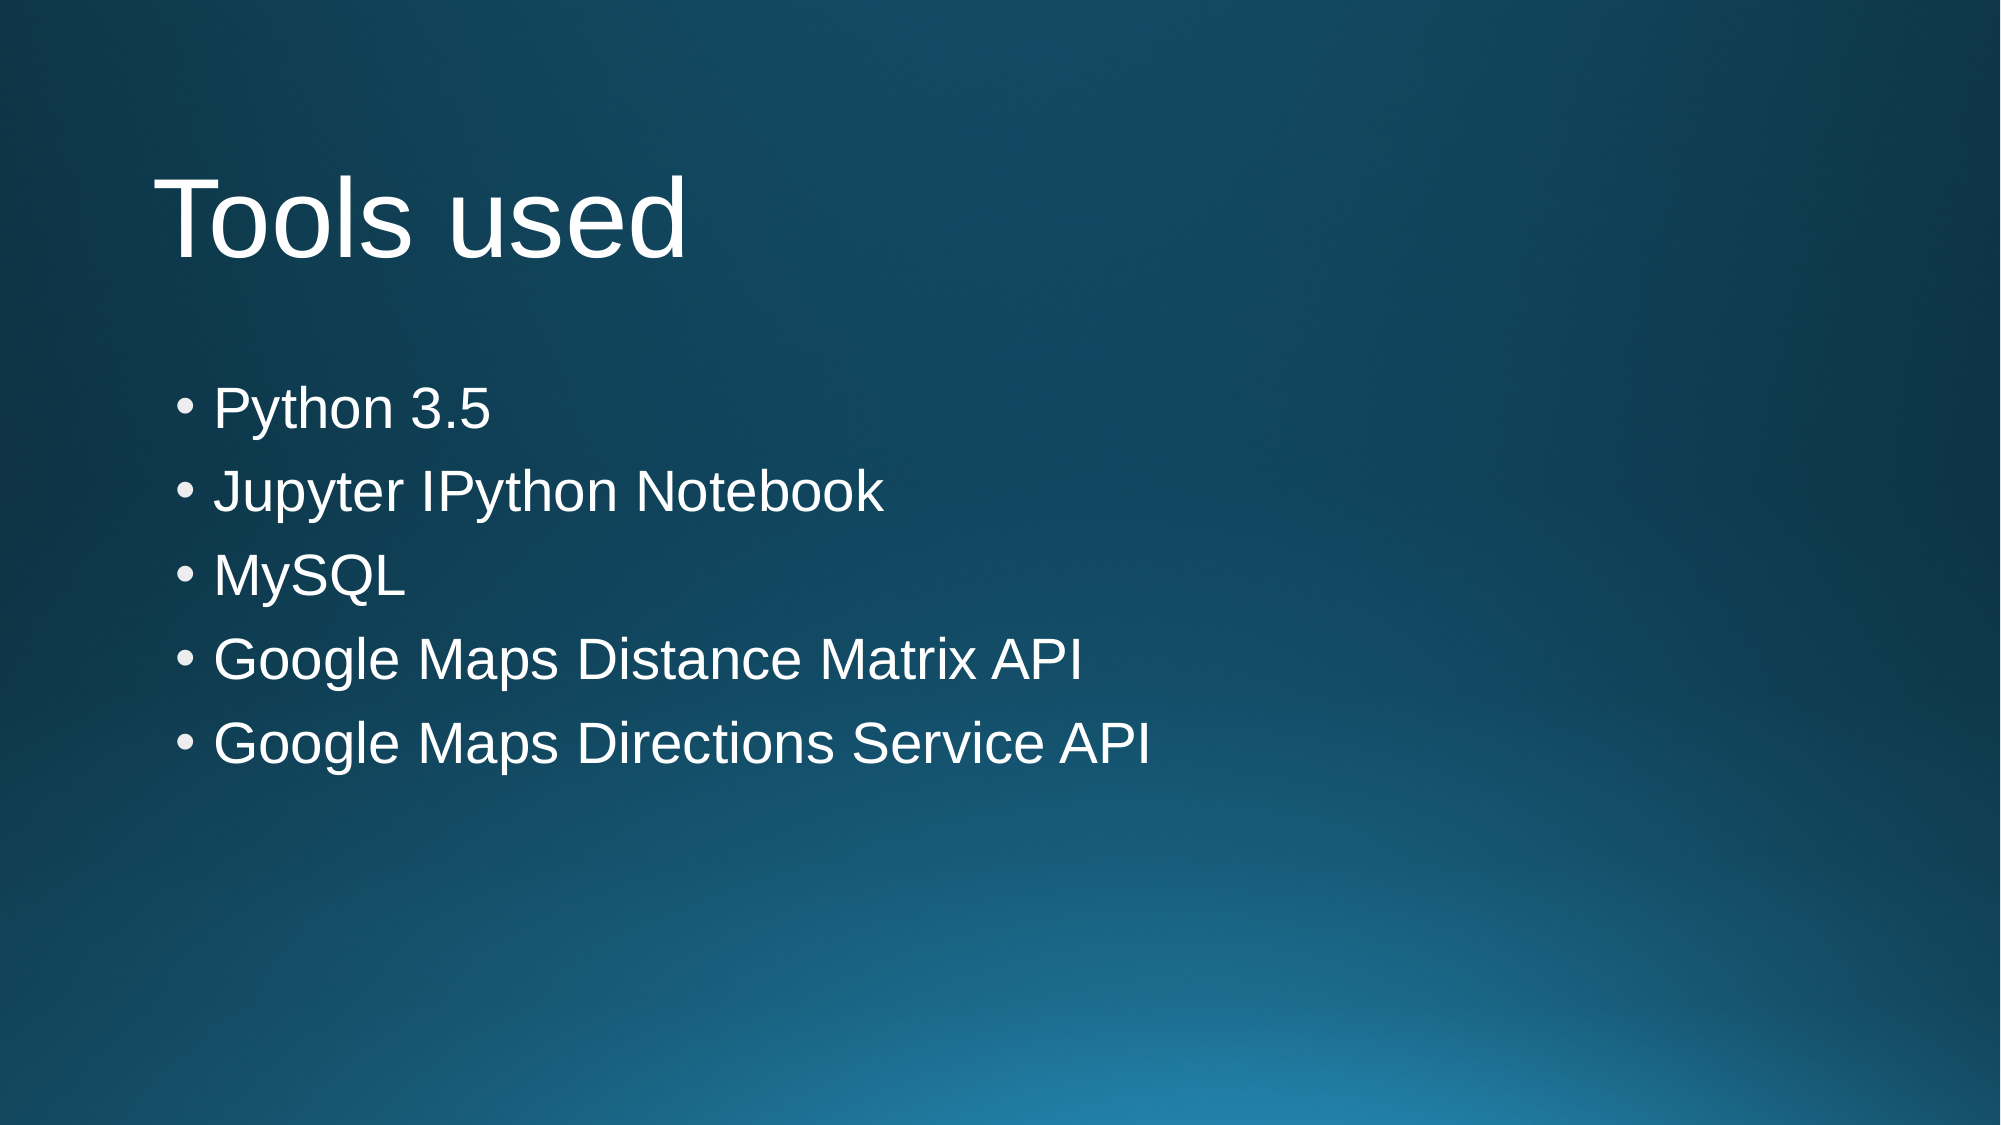

# Tools used
Python 3.5
Jupyter IPython Notebook
MySQL
Google Maps Distance Matrix API
Google Maps Directions Service API